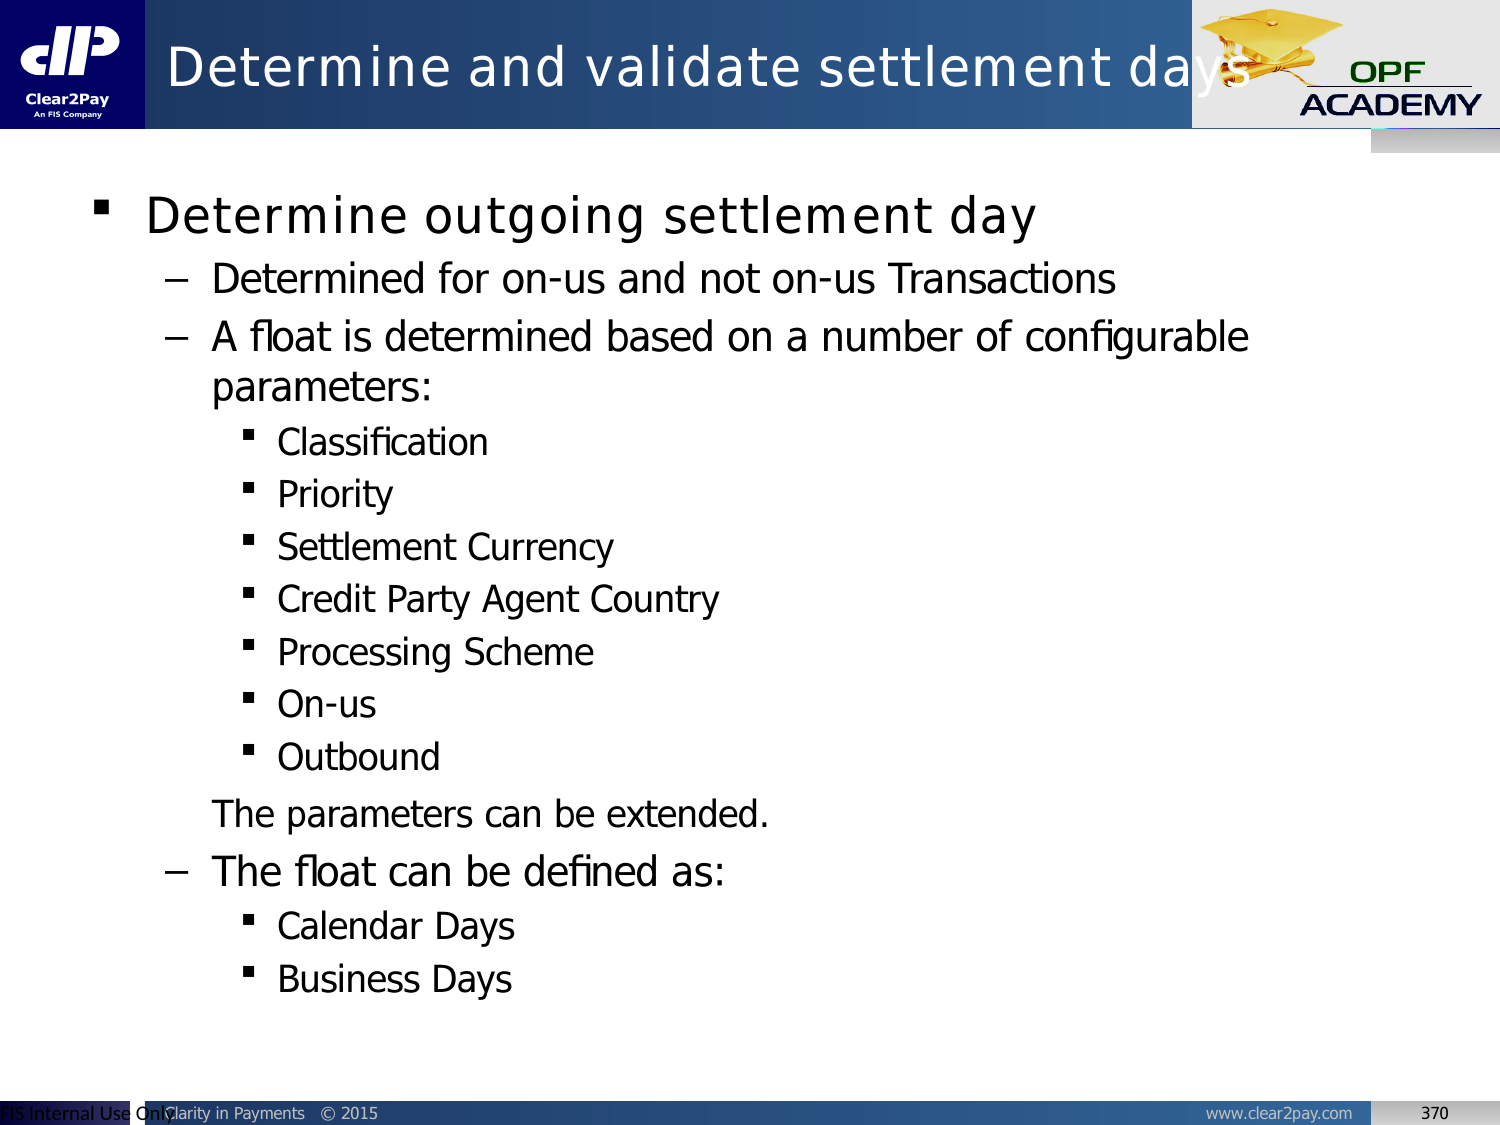

# Determine and validate settlement days
Determine outgoing settlement day
Determined for on-us and not on-us Transactions
A float is determined based on a number of configurable parameters:
Classification
Priority
Settlement Currency
Credit Party Agent Country
Processing Scheme
On-us
Outbound
	The parameters can be extended.
The float can be defined as:
Calendar Days
Business Days